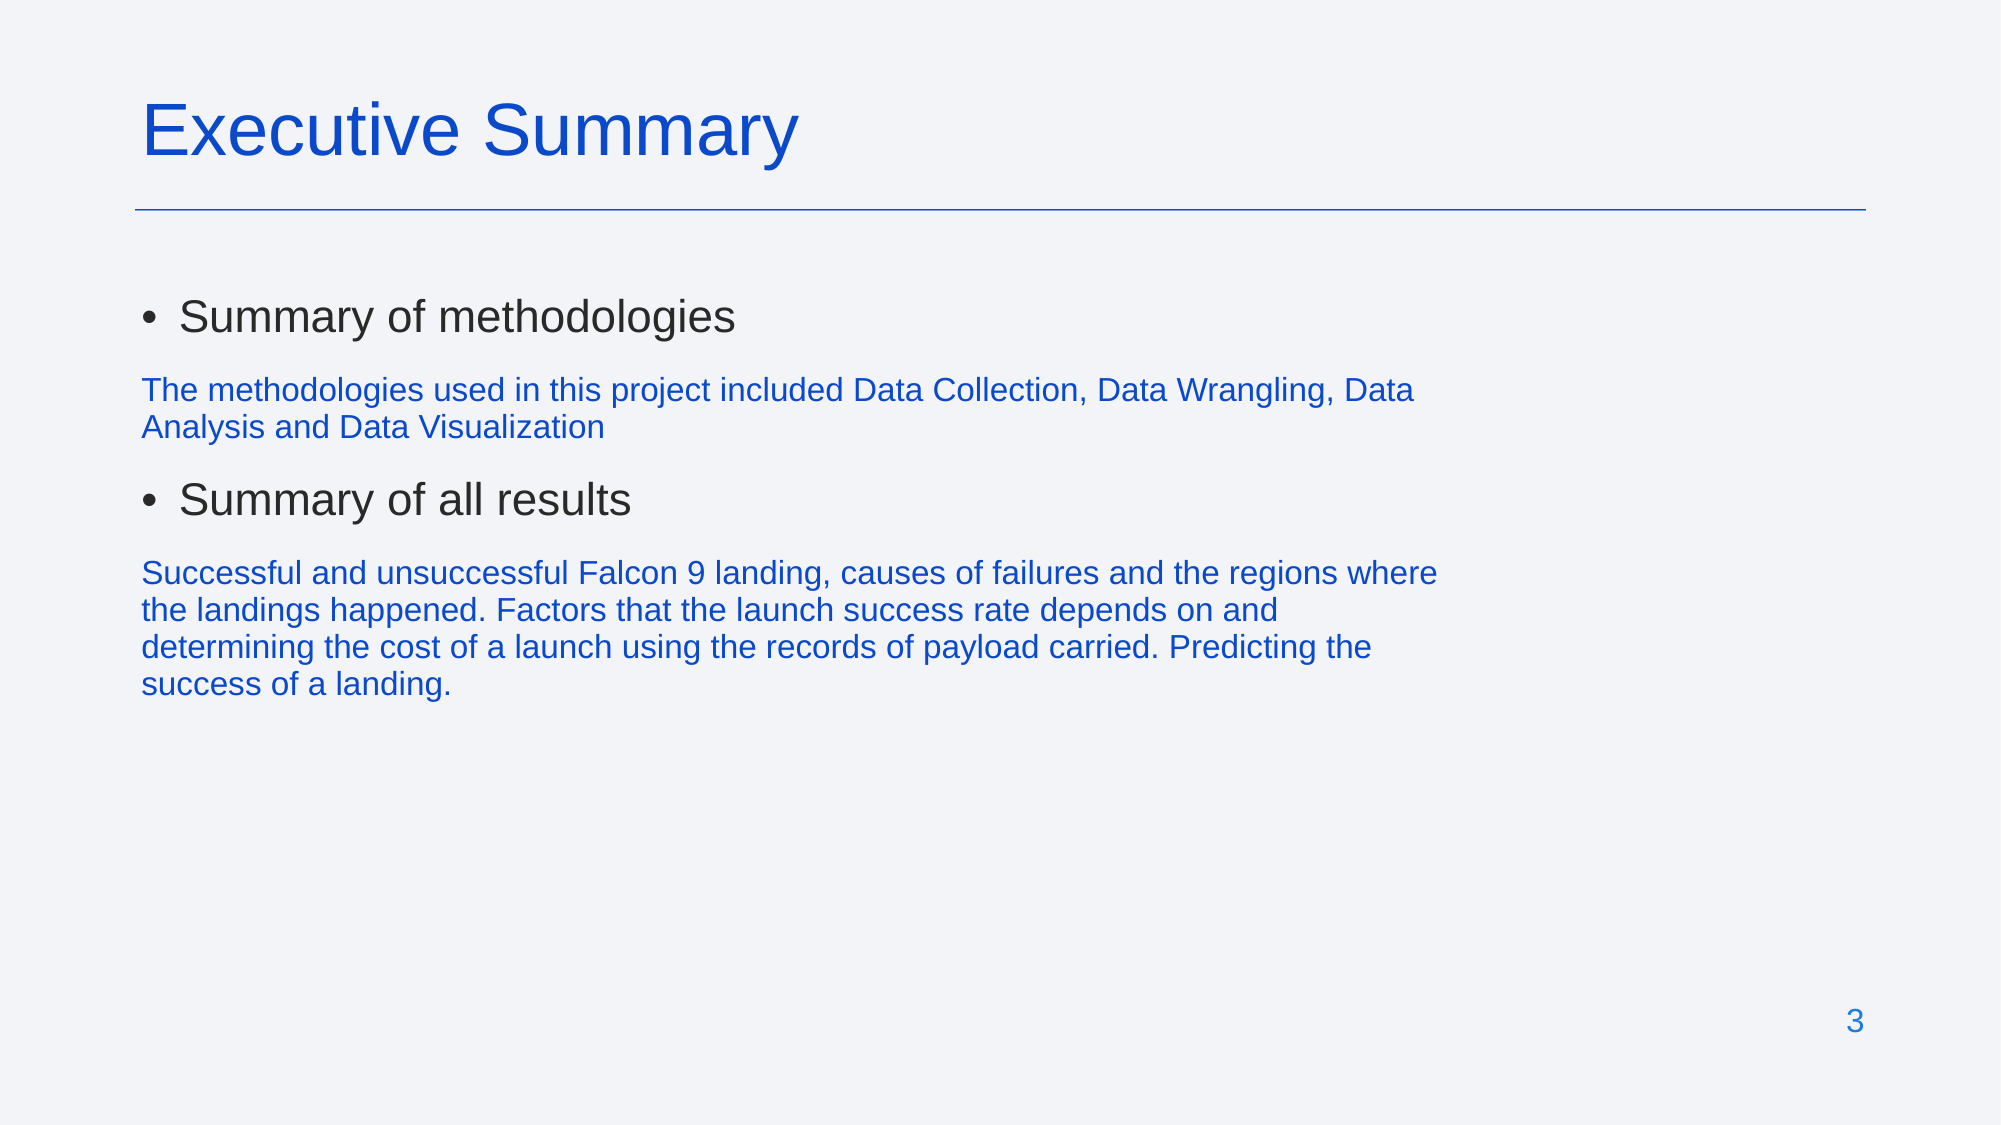

Executive Summary
Summary of methodologies
The methodologies used in this project included Data Collection, Data Wrangling, Data Analysis and Data Visualization
Summary of all results
Successful and unsuccessful Falcon 9 landing, causes of failures and the regions where the landings happened. Factors that the launch success rate depends on and determining the cost of a launch using the records of payload carried. Predicting the success of a landing.

3